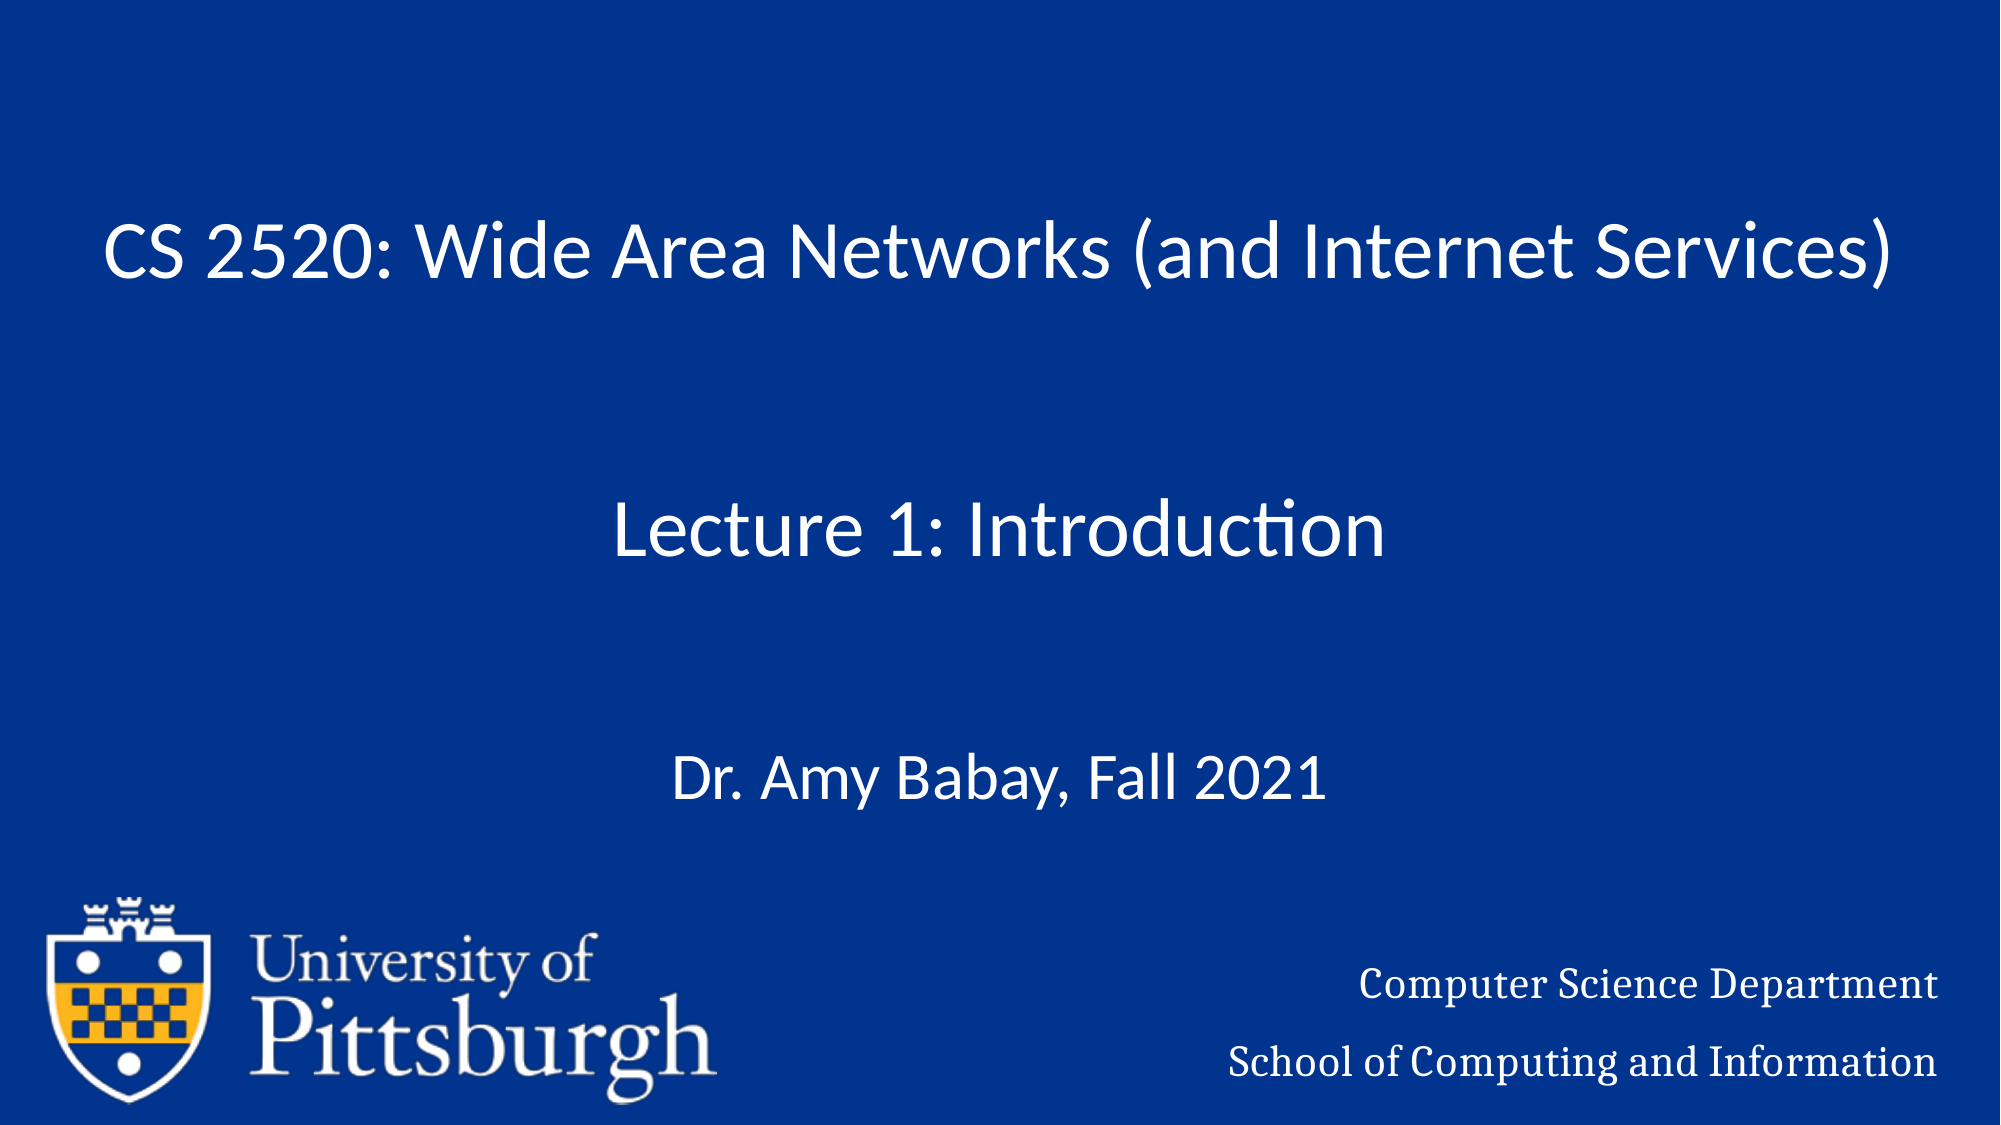

# CS 2520: Wide Area Networks (and Internet Services)
Lecture 1: Introduction
Dr. Amy Babay, Fall 2021